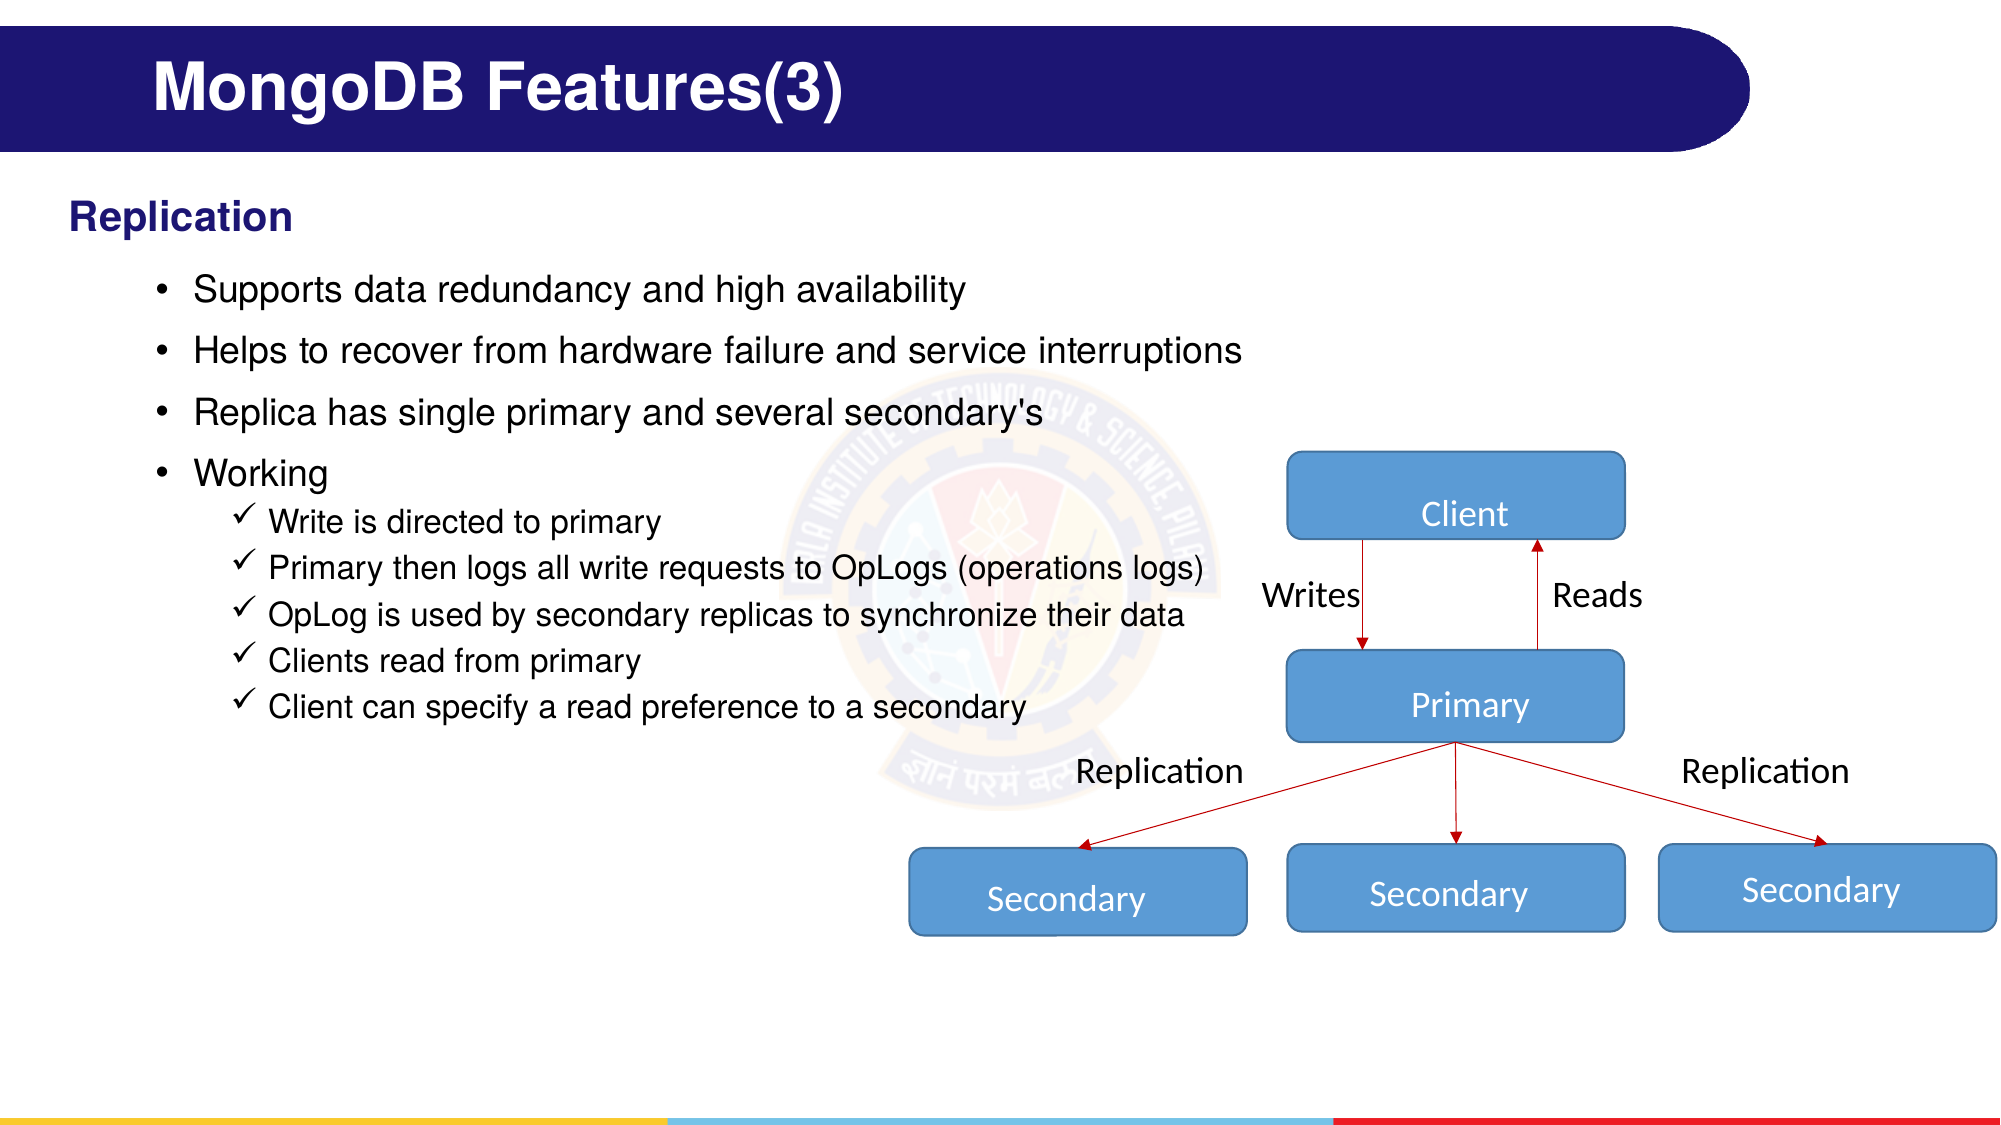

# MongoDB Features(3)
Replication
Supports data redundancy and high availability
Helps to recover from hardware failure and service interruptions
Replica has single primary and several secondary's
Working
Write is directed to primary
Primary then logs all write requests to OpLogs (operations logs)
OpLog is used by secondary replicas to synchronize their data
Clients read from primary
Client can specify a read preference to a secondary

        Client
Writes
Reads

    Primary
Replication
Replication

Secondary
Secondary
Secondary